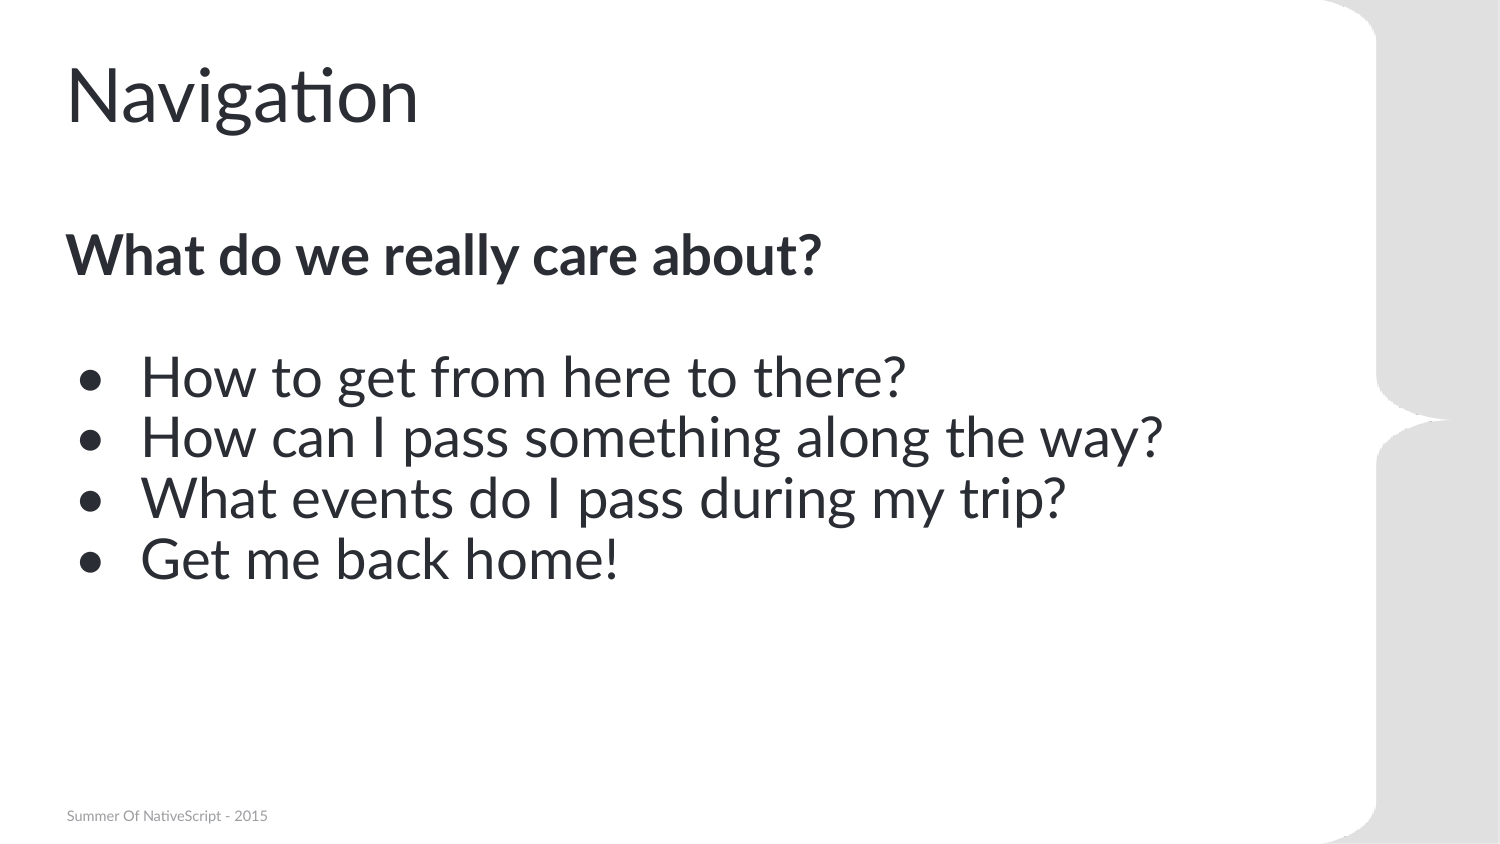

# Navigation
What do we really care about?

How to get from here to there?
How can I pass something along the way?
What events do I pass during my trip?
Get me back home!